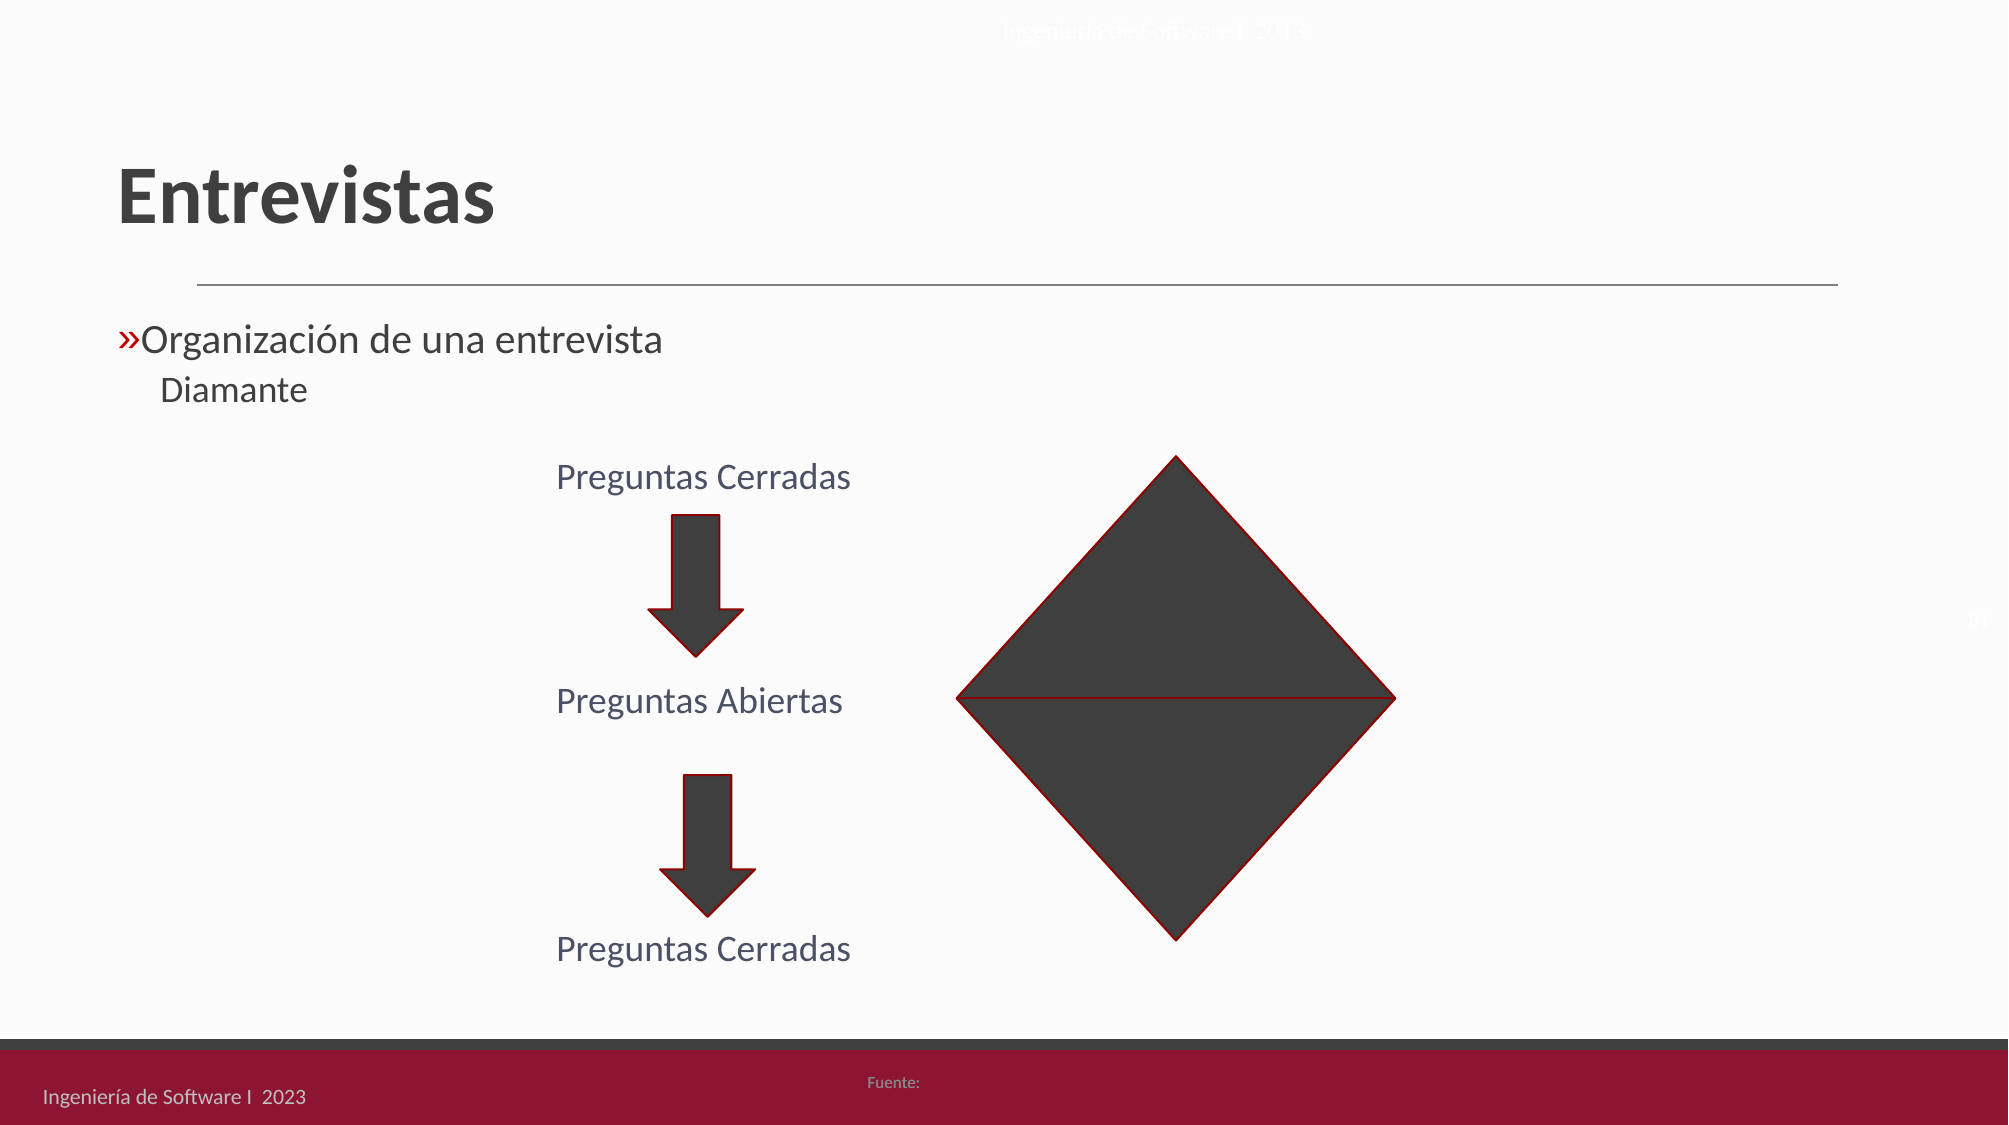

Ingeniería de Software I  2013
# Entrevistas
Organización de una entrevista
Diamante

Preguntas Cerradas

81

Preguntas Abiertas

Preguntas Cerradas
Ingeniería de Software I  2023